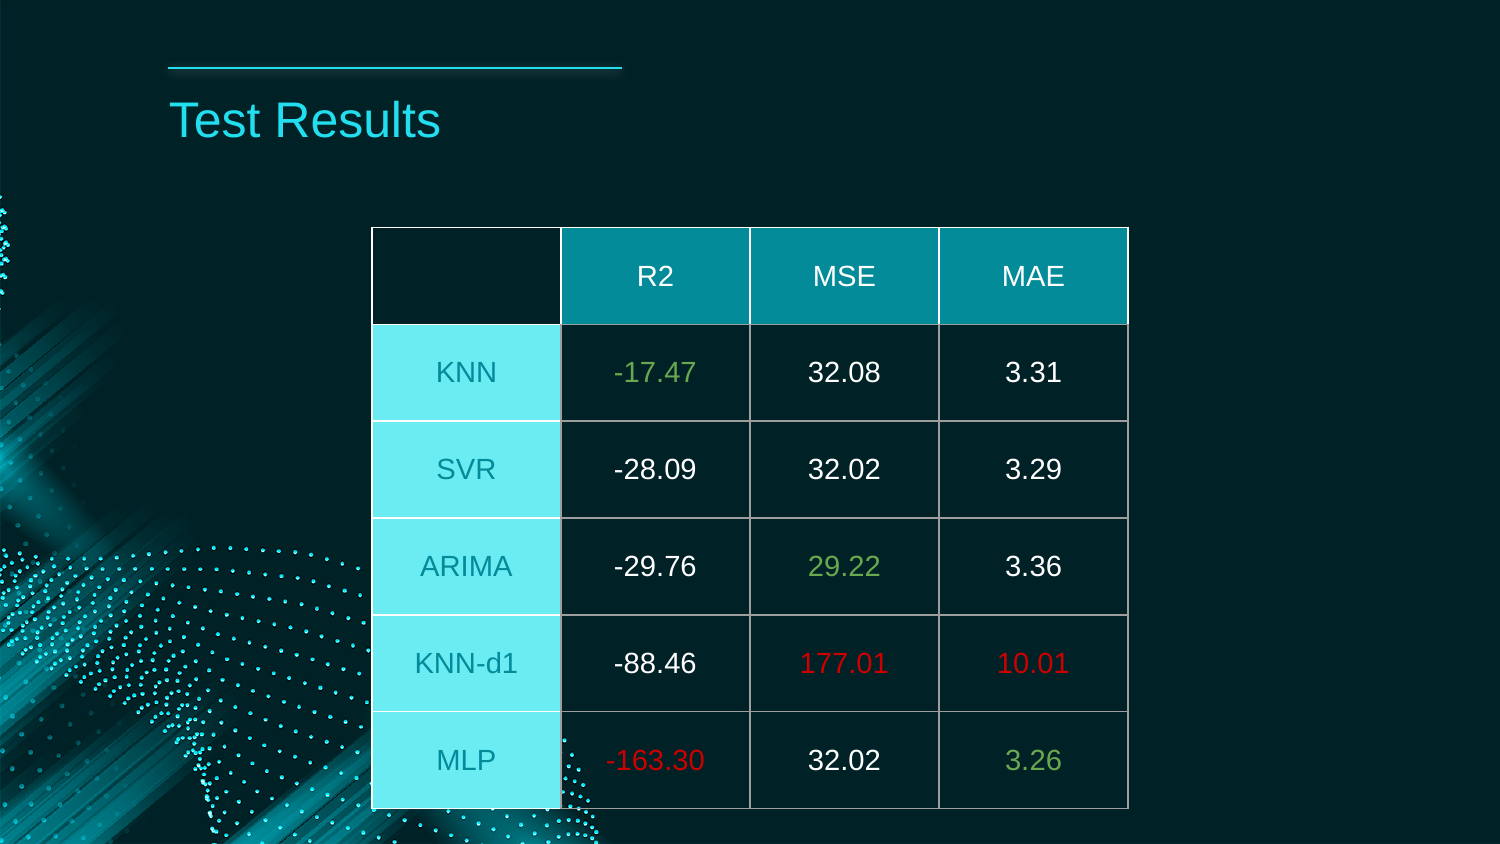

# Test Results
|  | R2 | MSE | MAE |
| --- | --- | --- | --- |
| KNN | -17.47 | 32.08 | 3.31 |
| SVR | -28.09 | 32.02 | 3.29 |
| ARIMA | -29.76 | 29.22 | 3.36 |
| KNN-d1 | -88.46 | 177.01 | 10.01 |
| MLP | -163.30 | 32.02 | 3.26 |